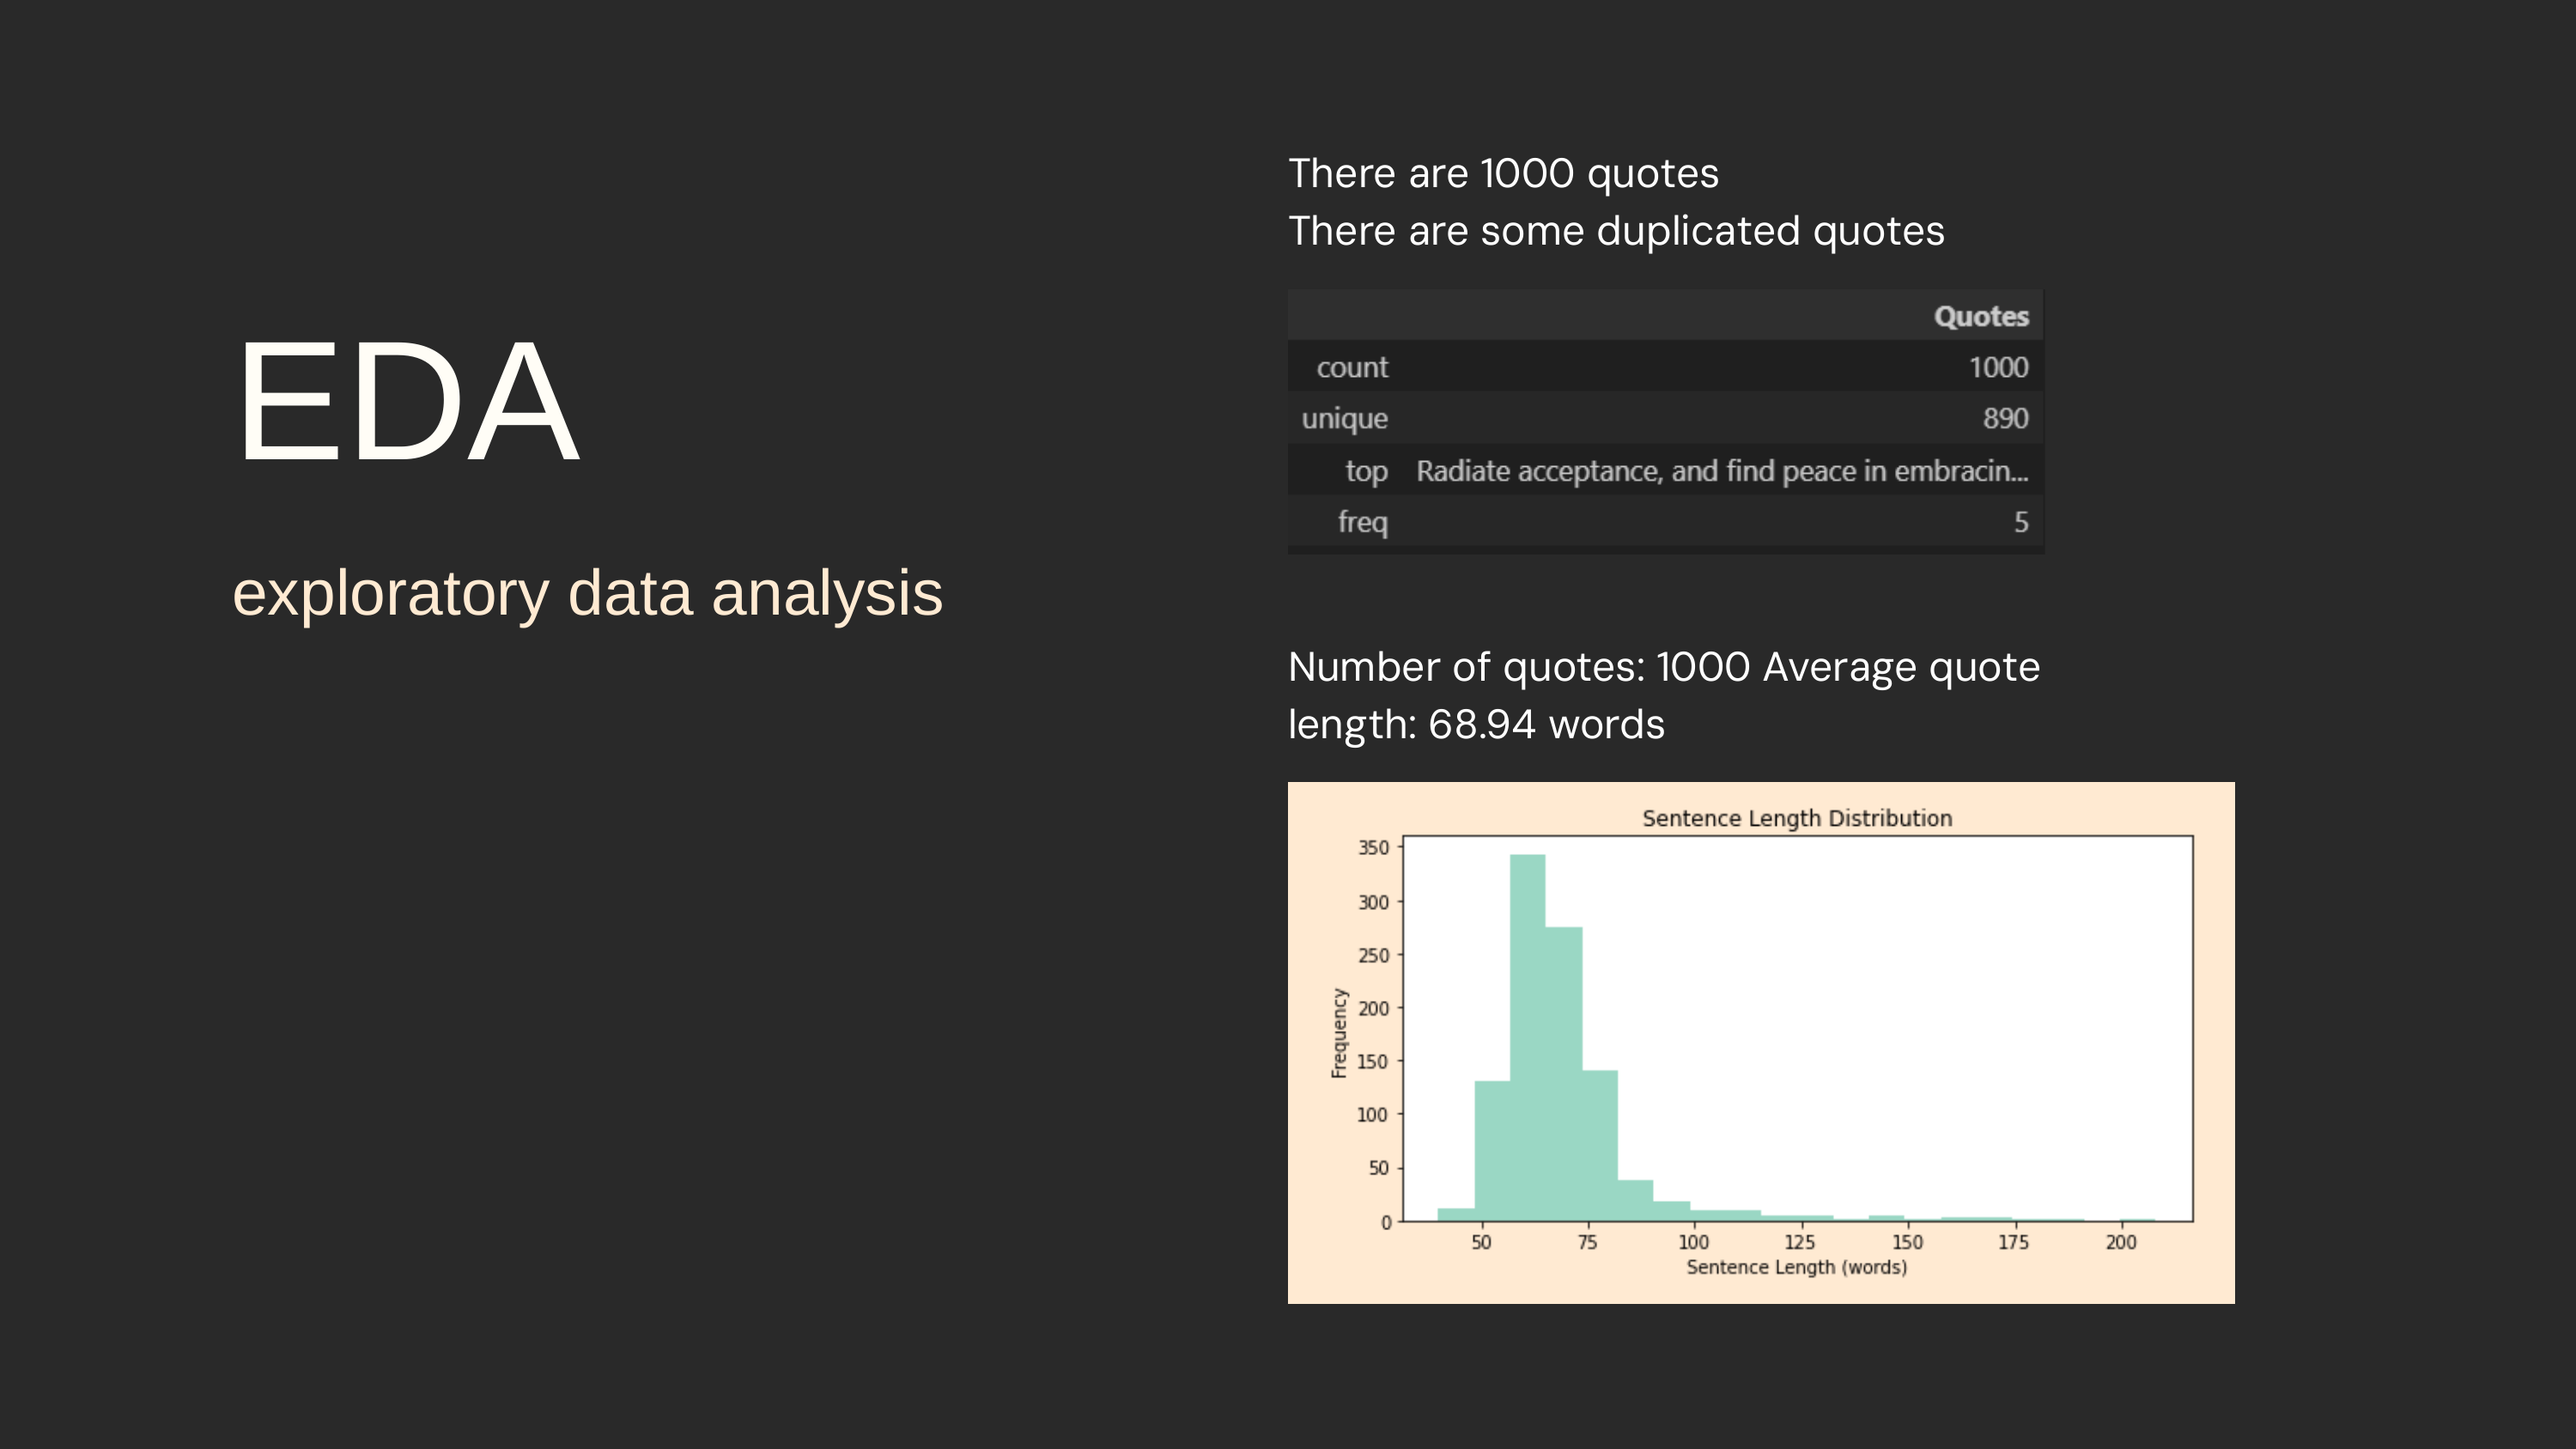

There are 1000 quotes
There are some duplicated quotes
EDA
exploratory data analysis

Number of quotes: 1000 Average quote length: 68.94 words